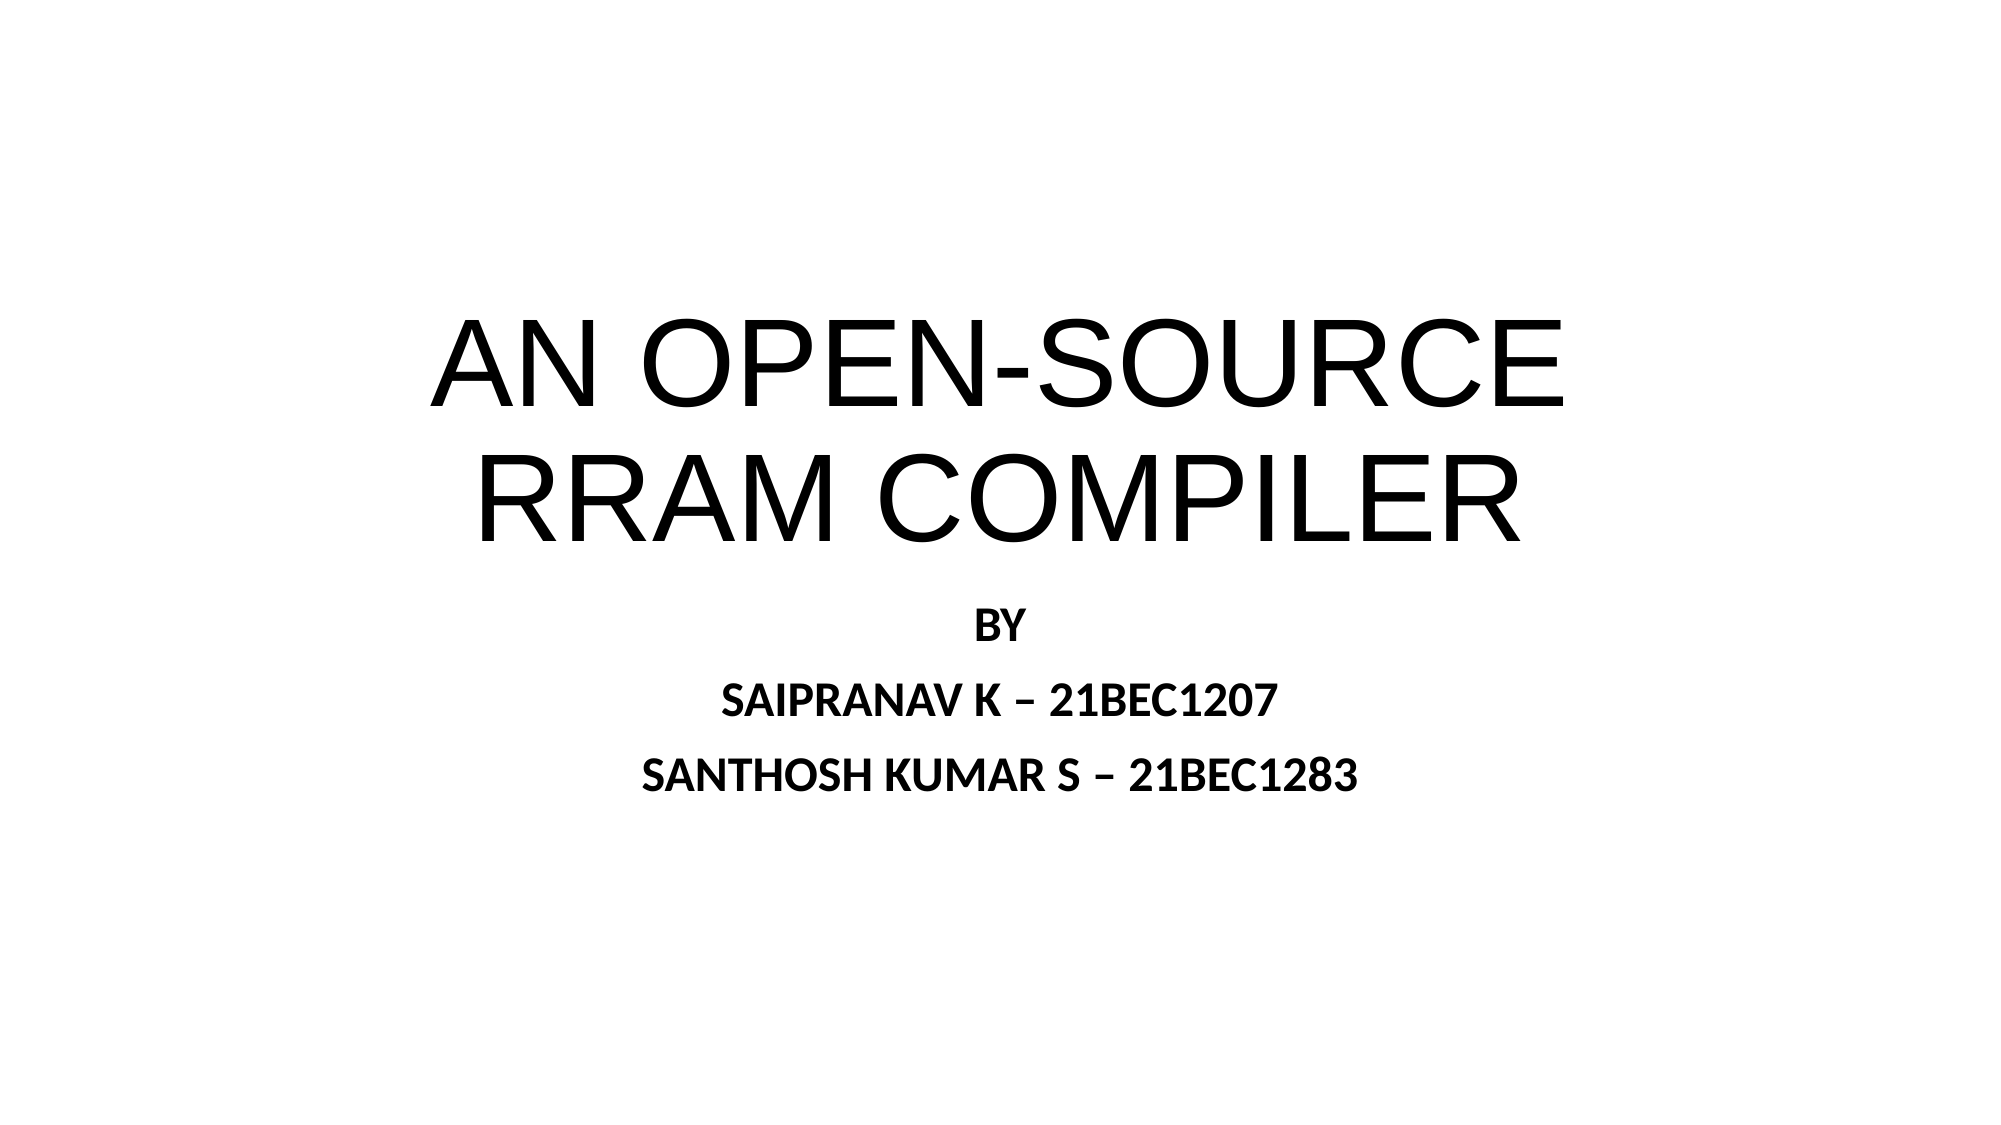

# AN OPEN-SOURCE RRAM COMPILER
BY
SAIPRANAV K – 21BEC1207
SANTHOSH KUMAR S – 21BEC1283